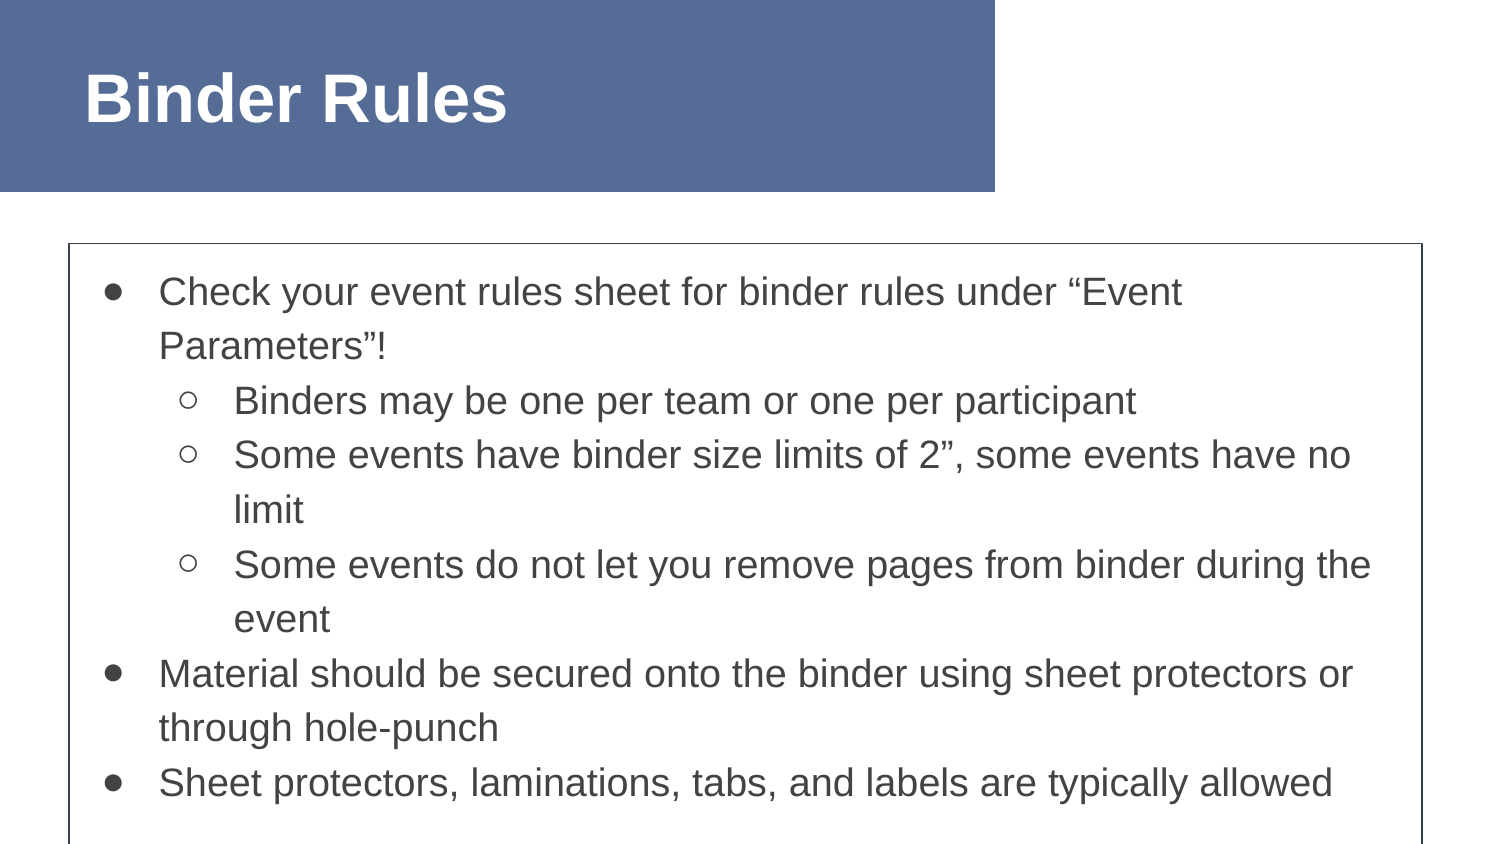

Binder Rules
Check your event rules sheet for binder rules under “Event Parameters”!
Binders may be one per team or one per participant
Some events have binder size limits of 2”, some events have no limit
Some events do not let you remove pages from binder during the event
Material should be secured onto the binder using sheet protectors or through hole-punch
Sheet protectors, laminations, tabs, and labels are typically allowed